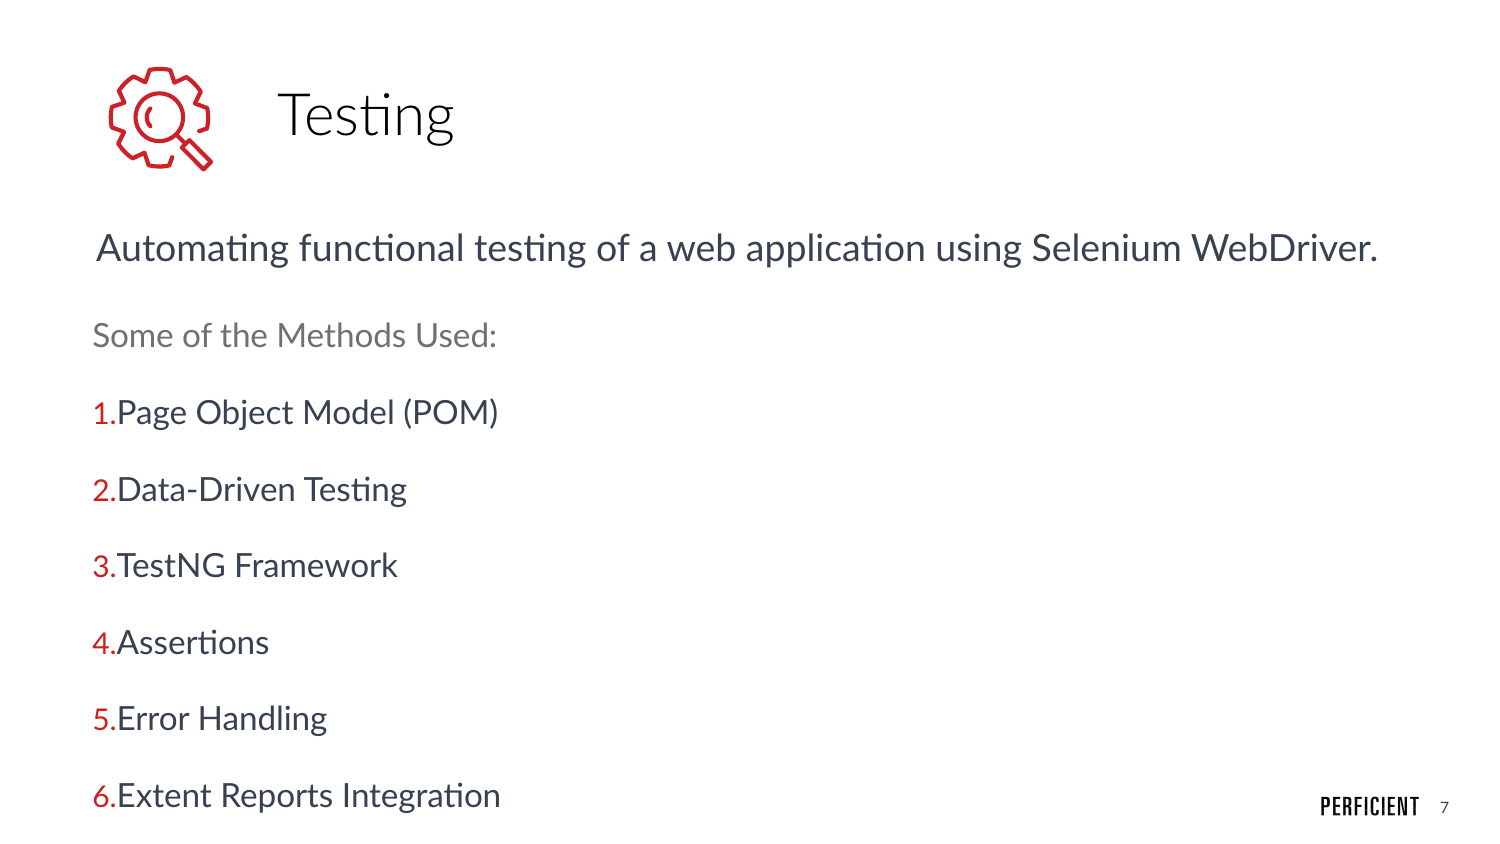

# Testing
Automating functional testing of a web application using Selenium WebDriver.
Some of the Methods Used:
Page Object Model (POM)
Data-Driven Testing
TestNG Framework
Assertions
Error Handling
Extent Reports Integration